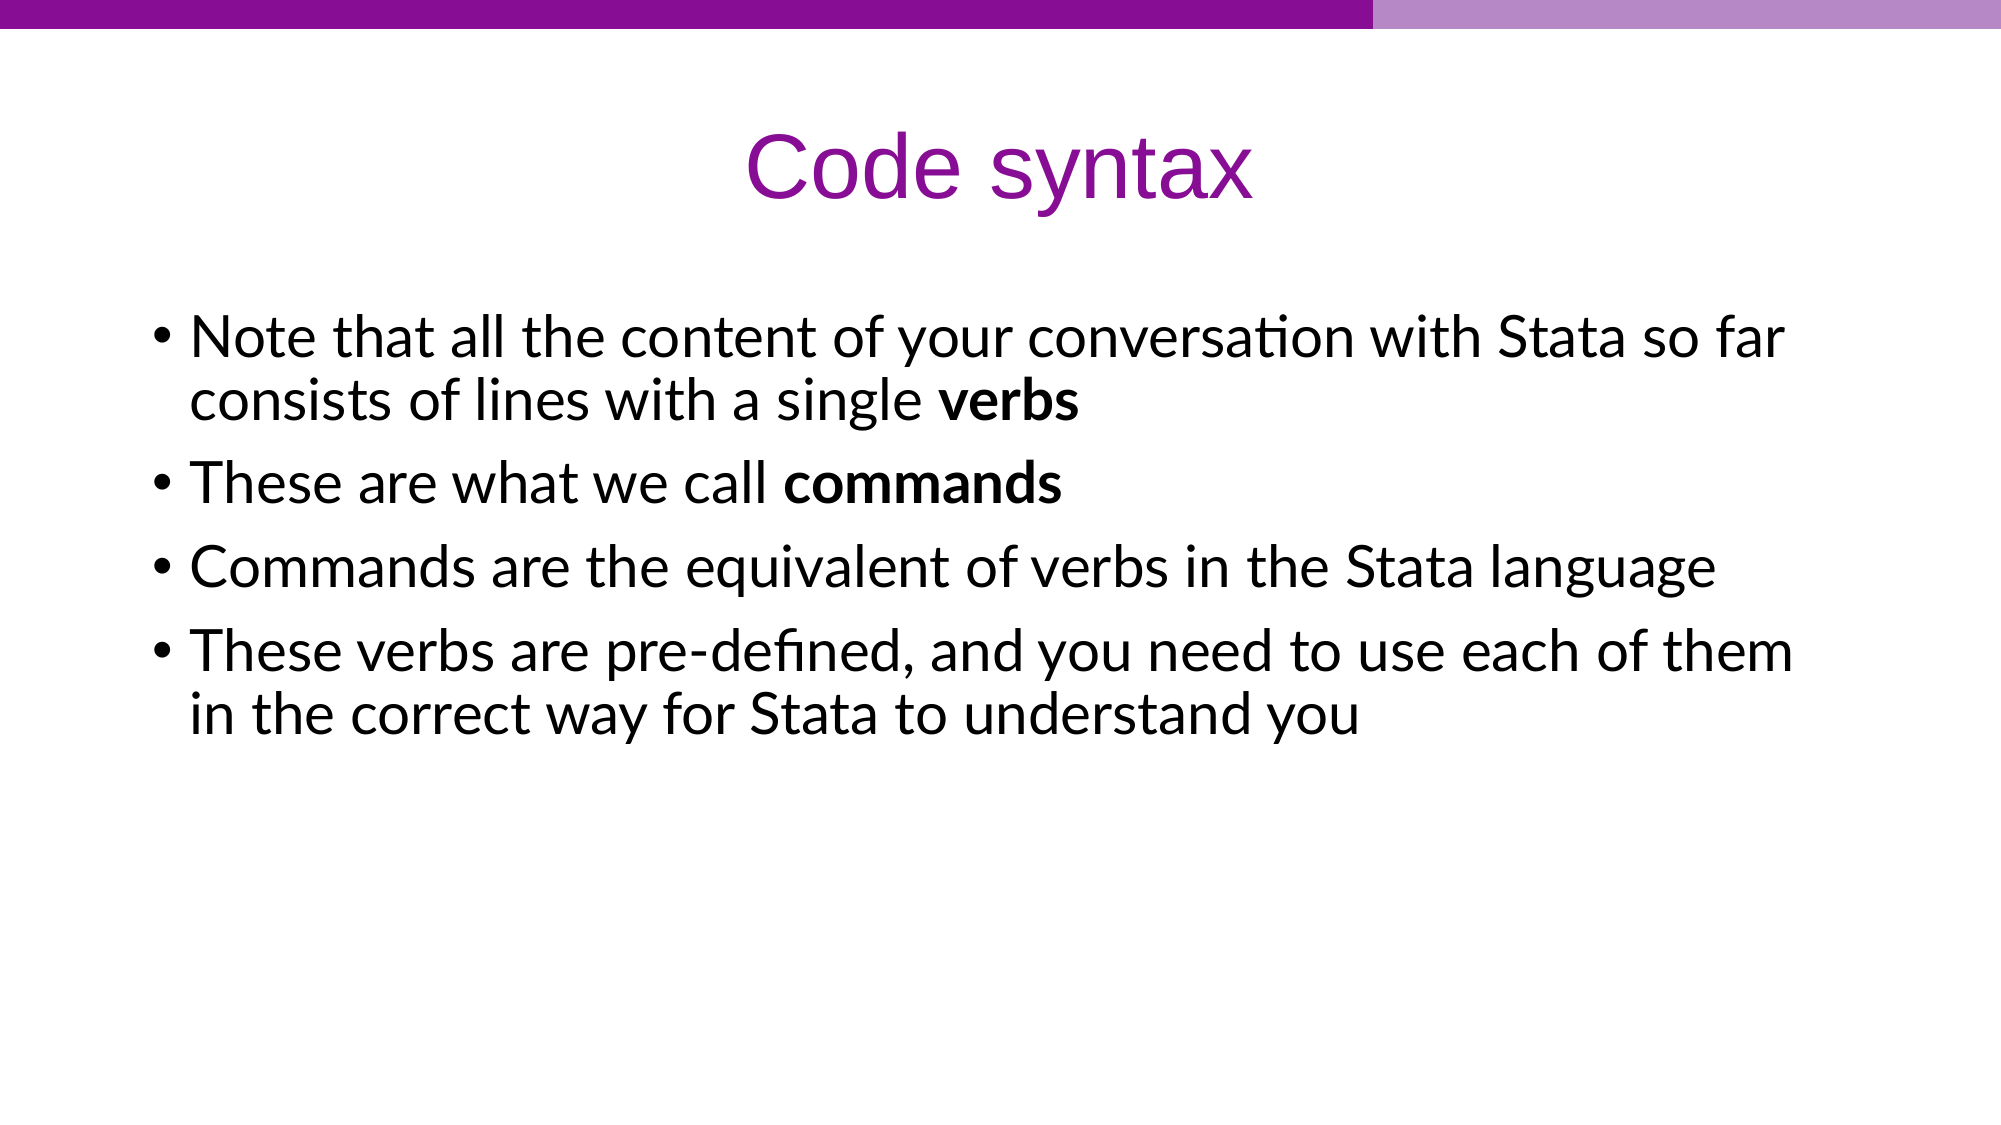

# Code syntax
Note that all the content of your conversation with Stata so far consists of lines with a single verbs
These are what we call commands
Commands are the equivalent of verbs in the Stata language
These verbs are pre-defined, and you need to use each of them in the correct way for Stata to understand you